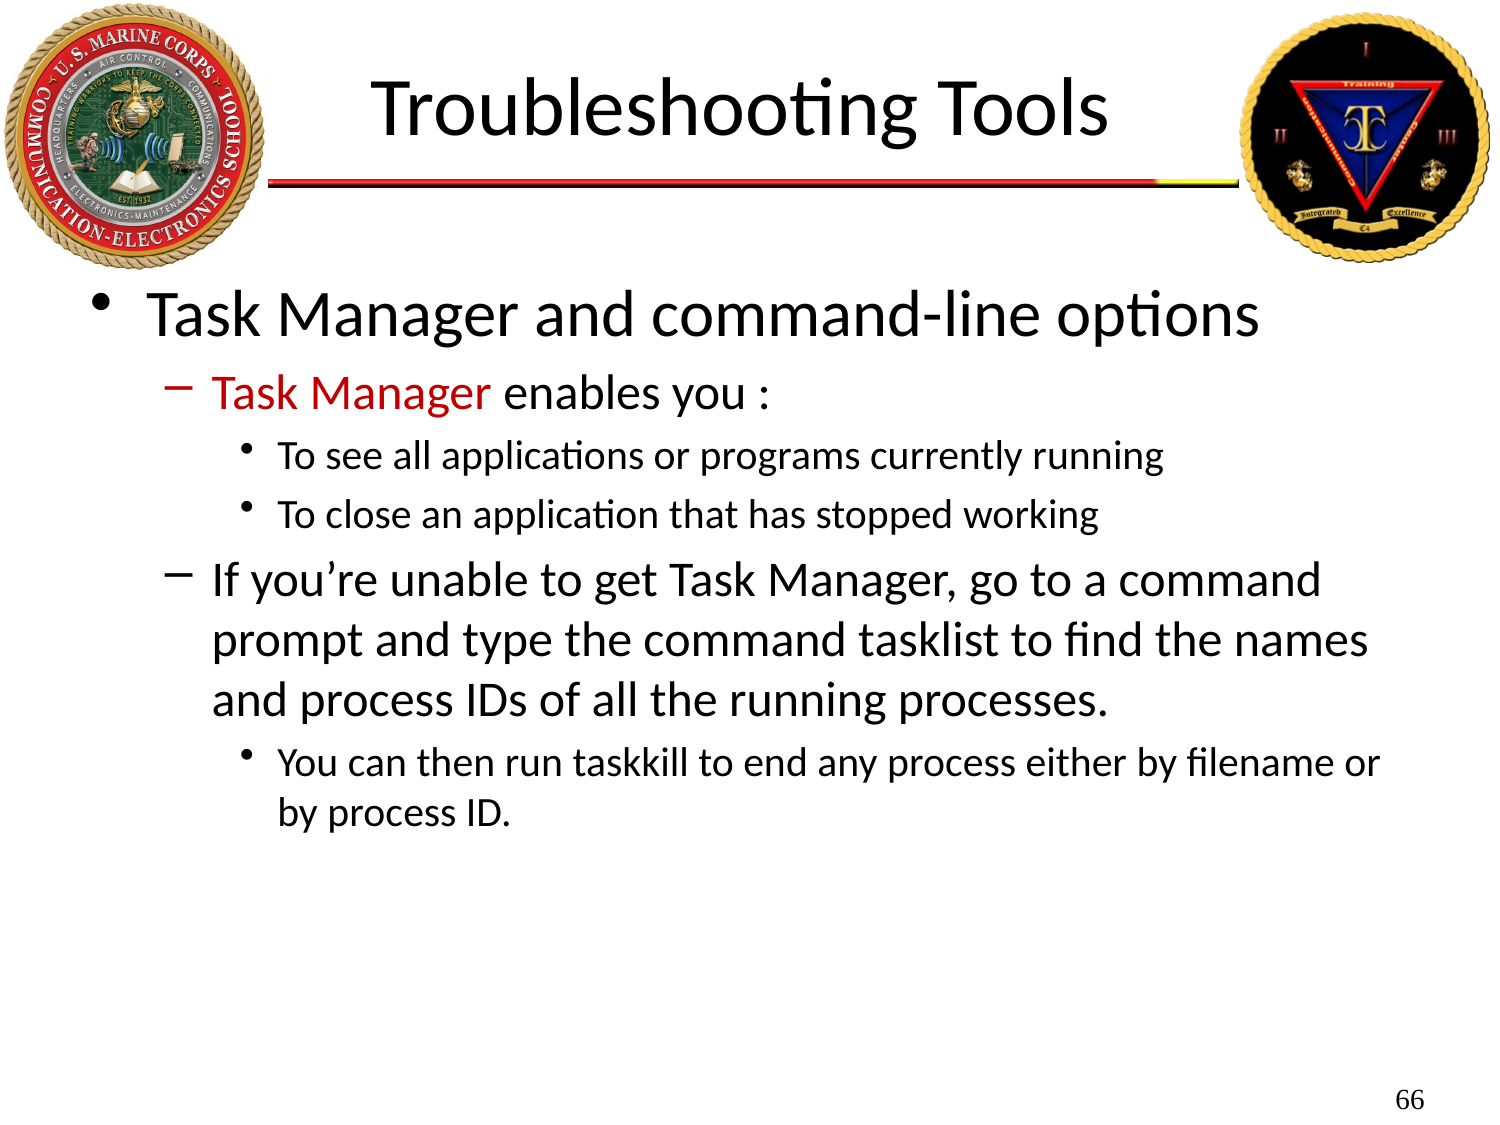

# Troubleshooting Tools
Task Manager and command-line options
Task Manager enables you :
To see all applications or programs currently running
To close an application that has stopped working
If you’re unable to get Task Manager, go to a command prompt and type the command tasklist to find the names and process IDs of all the running processes.
You can then run taskkill to end any process either by filename or by process ID.